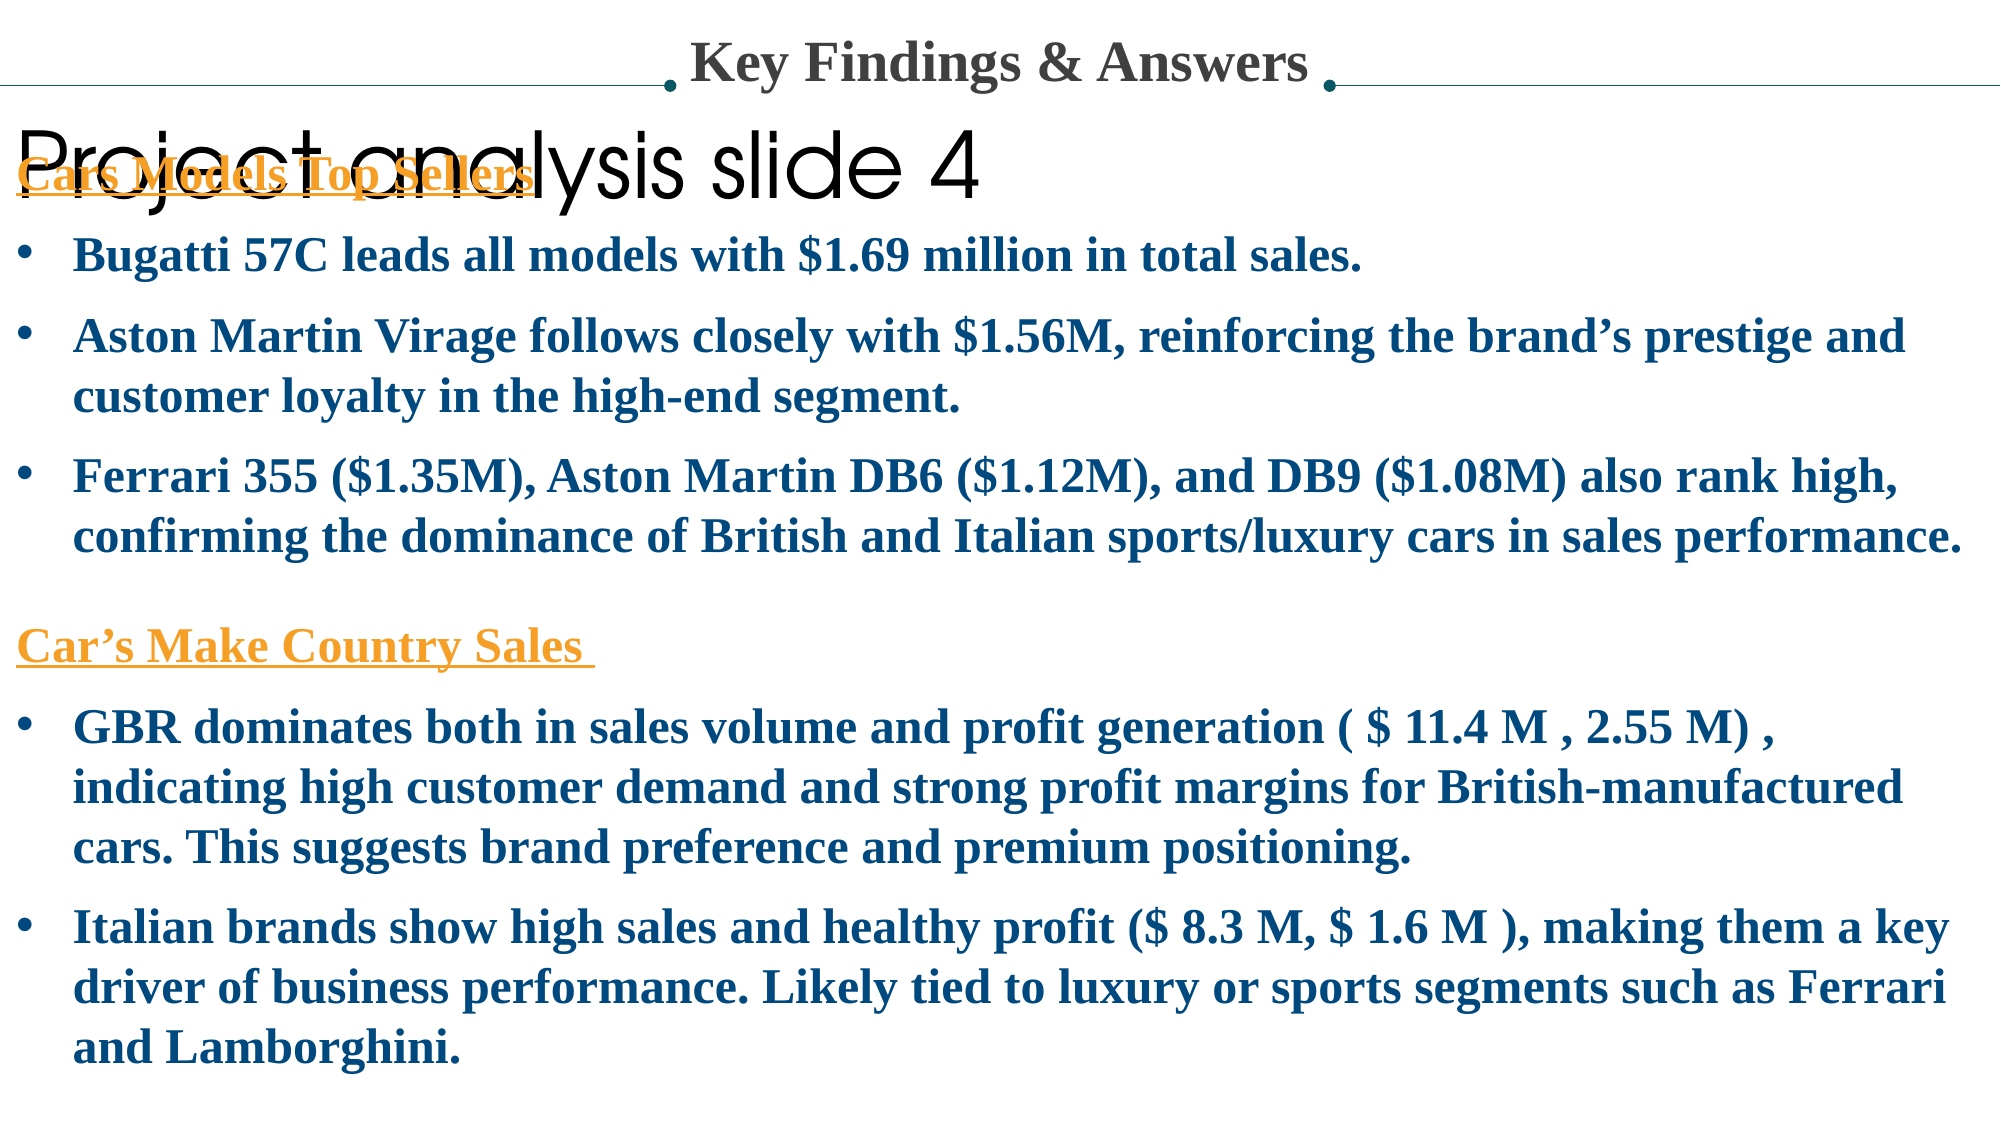

Key Findings & Answers
Project analysis slide 4
Cars Models Top Sellers
Bugatti 57C leads all models with $1.69 million in total sales.
Aston Martin Virage follows closely with $1.56M, reinforcing the brand’s prestige and customer loyalty in the high-end segment.
Ferrari 355 ($1.35M), Aston Martin DB6 ($1.12M), and DB9 ($1.08M) also rank high, confirming the dominance of British and Italian sports/luxury cars in sales performance.
Car’s Make Country Sales
GBR dominates both in sales volume and profit generation ( $ 11.4 M , 2.55 M) , indicating high customer demand and strong profit margins for British-manufactured cars. This suggests brand preference and premium positioning.
Italian brands show high sales and healthy profit ($ 8.3 M, $ 1.6 M ), making them a key driver of business performance. Likely tied to luxury or sports segments such as Ferrari and Lamborghini.